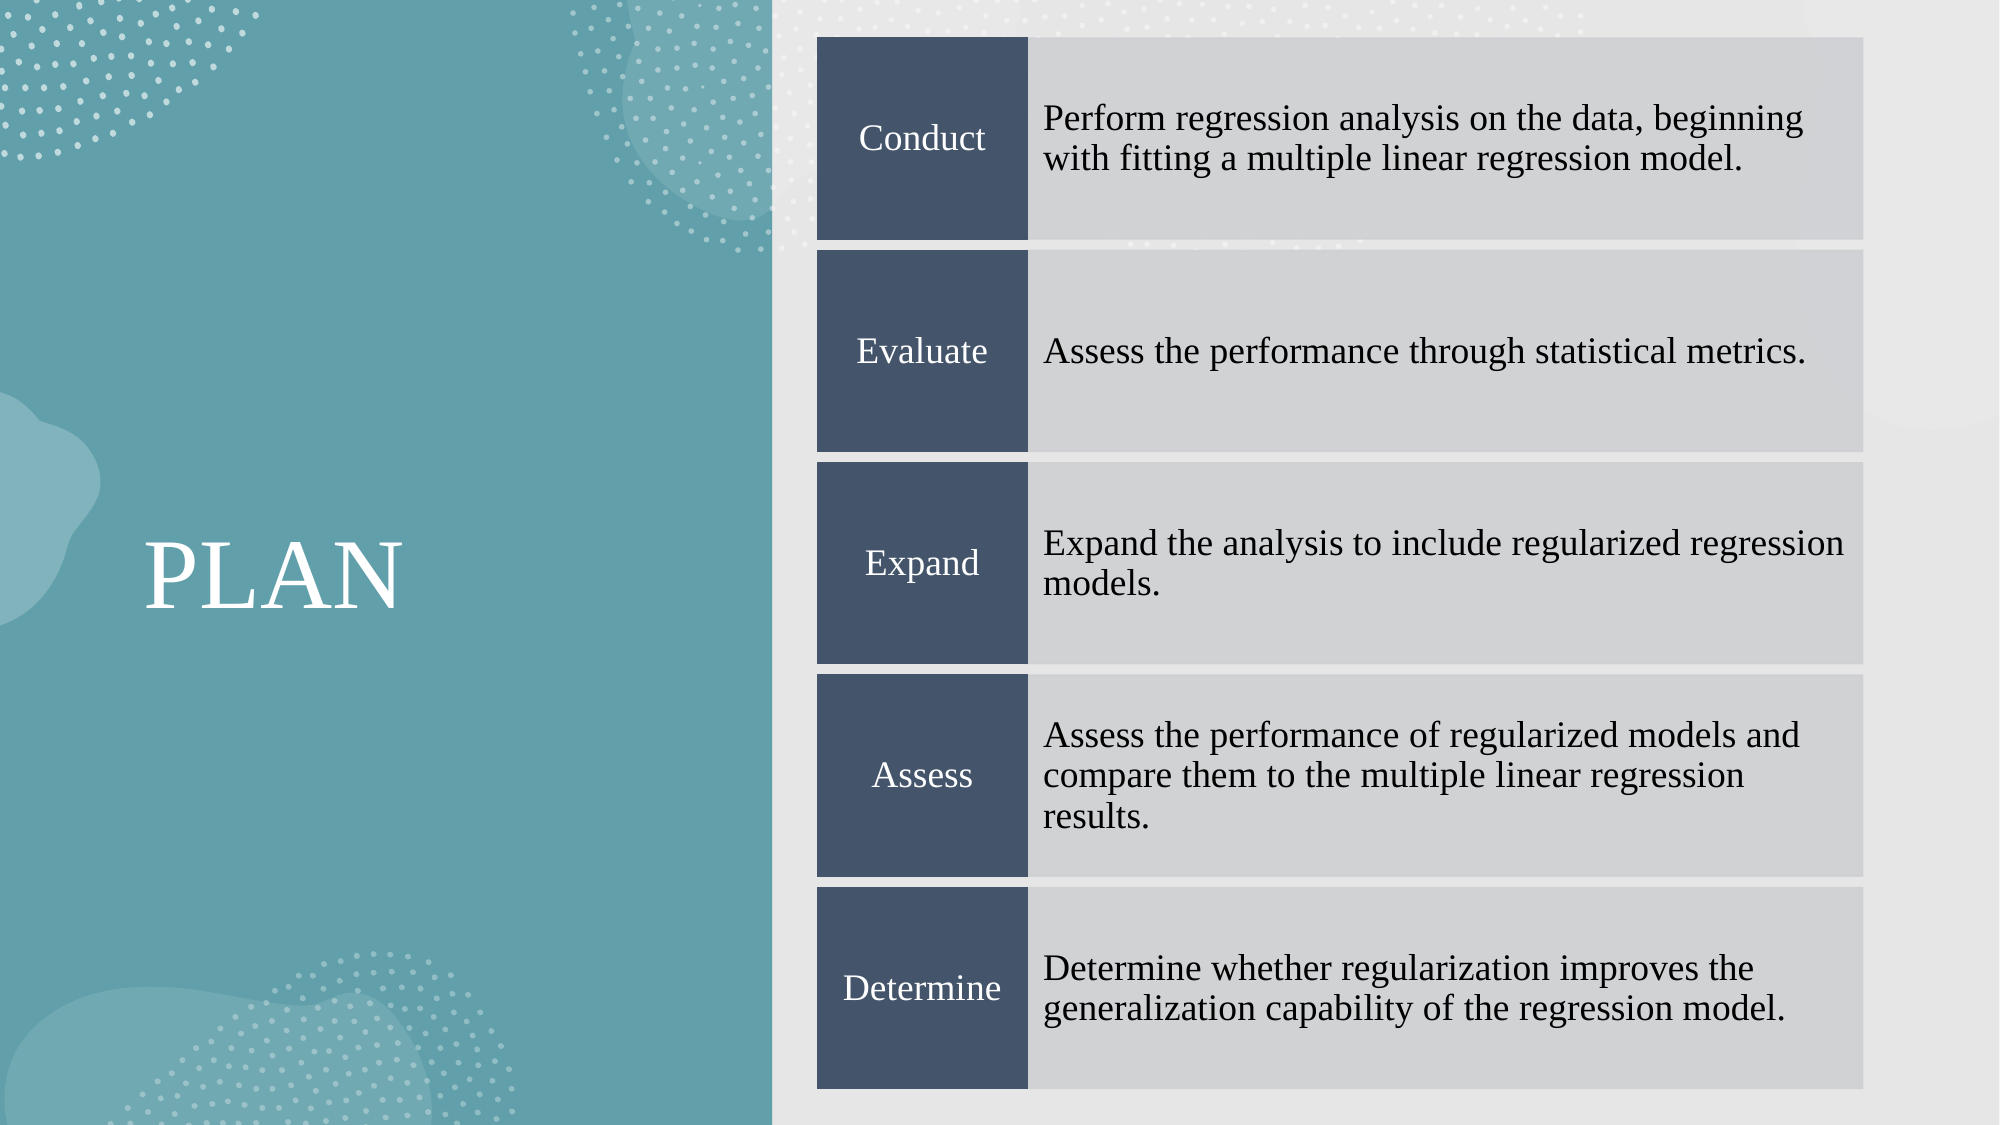

Perform regression analysis on the data, beginning with fitting a multiple linear regression model.
Conduct
Assess the performance through statistical metrics.
Evaluate
Expand the analysis to include regularized regression models.
Expand
Assess the performance of regularized models and compare them to the multiple linear regression results.
Assess
Determine whether regularization improves the generalization capability of the regression model.
Determine
PLAN